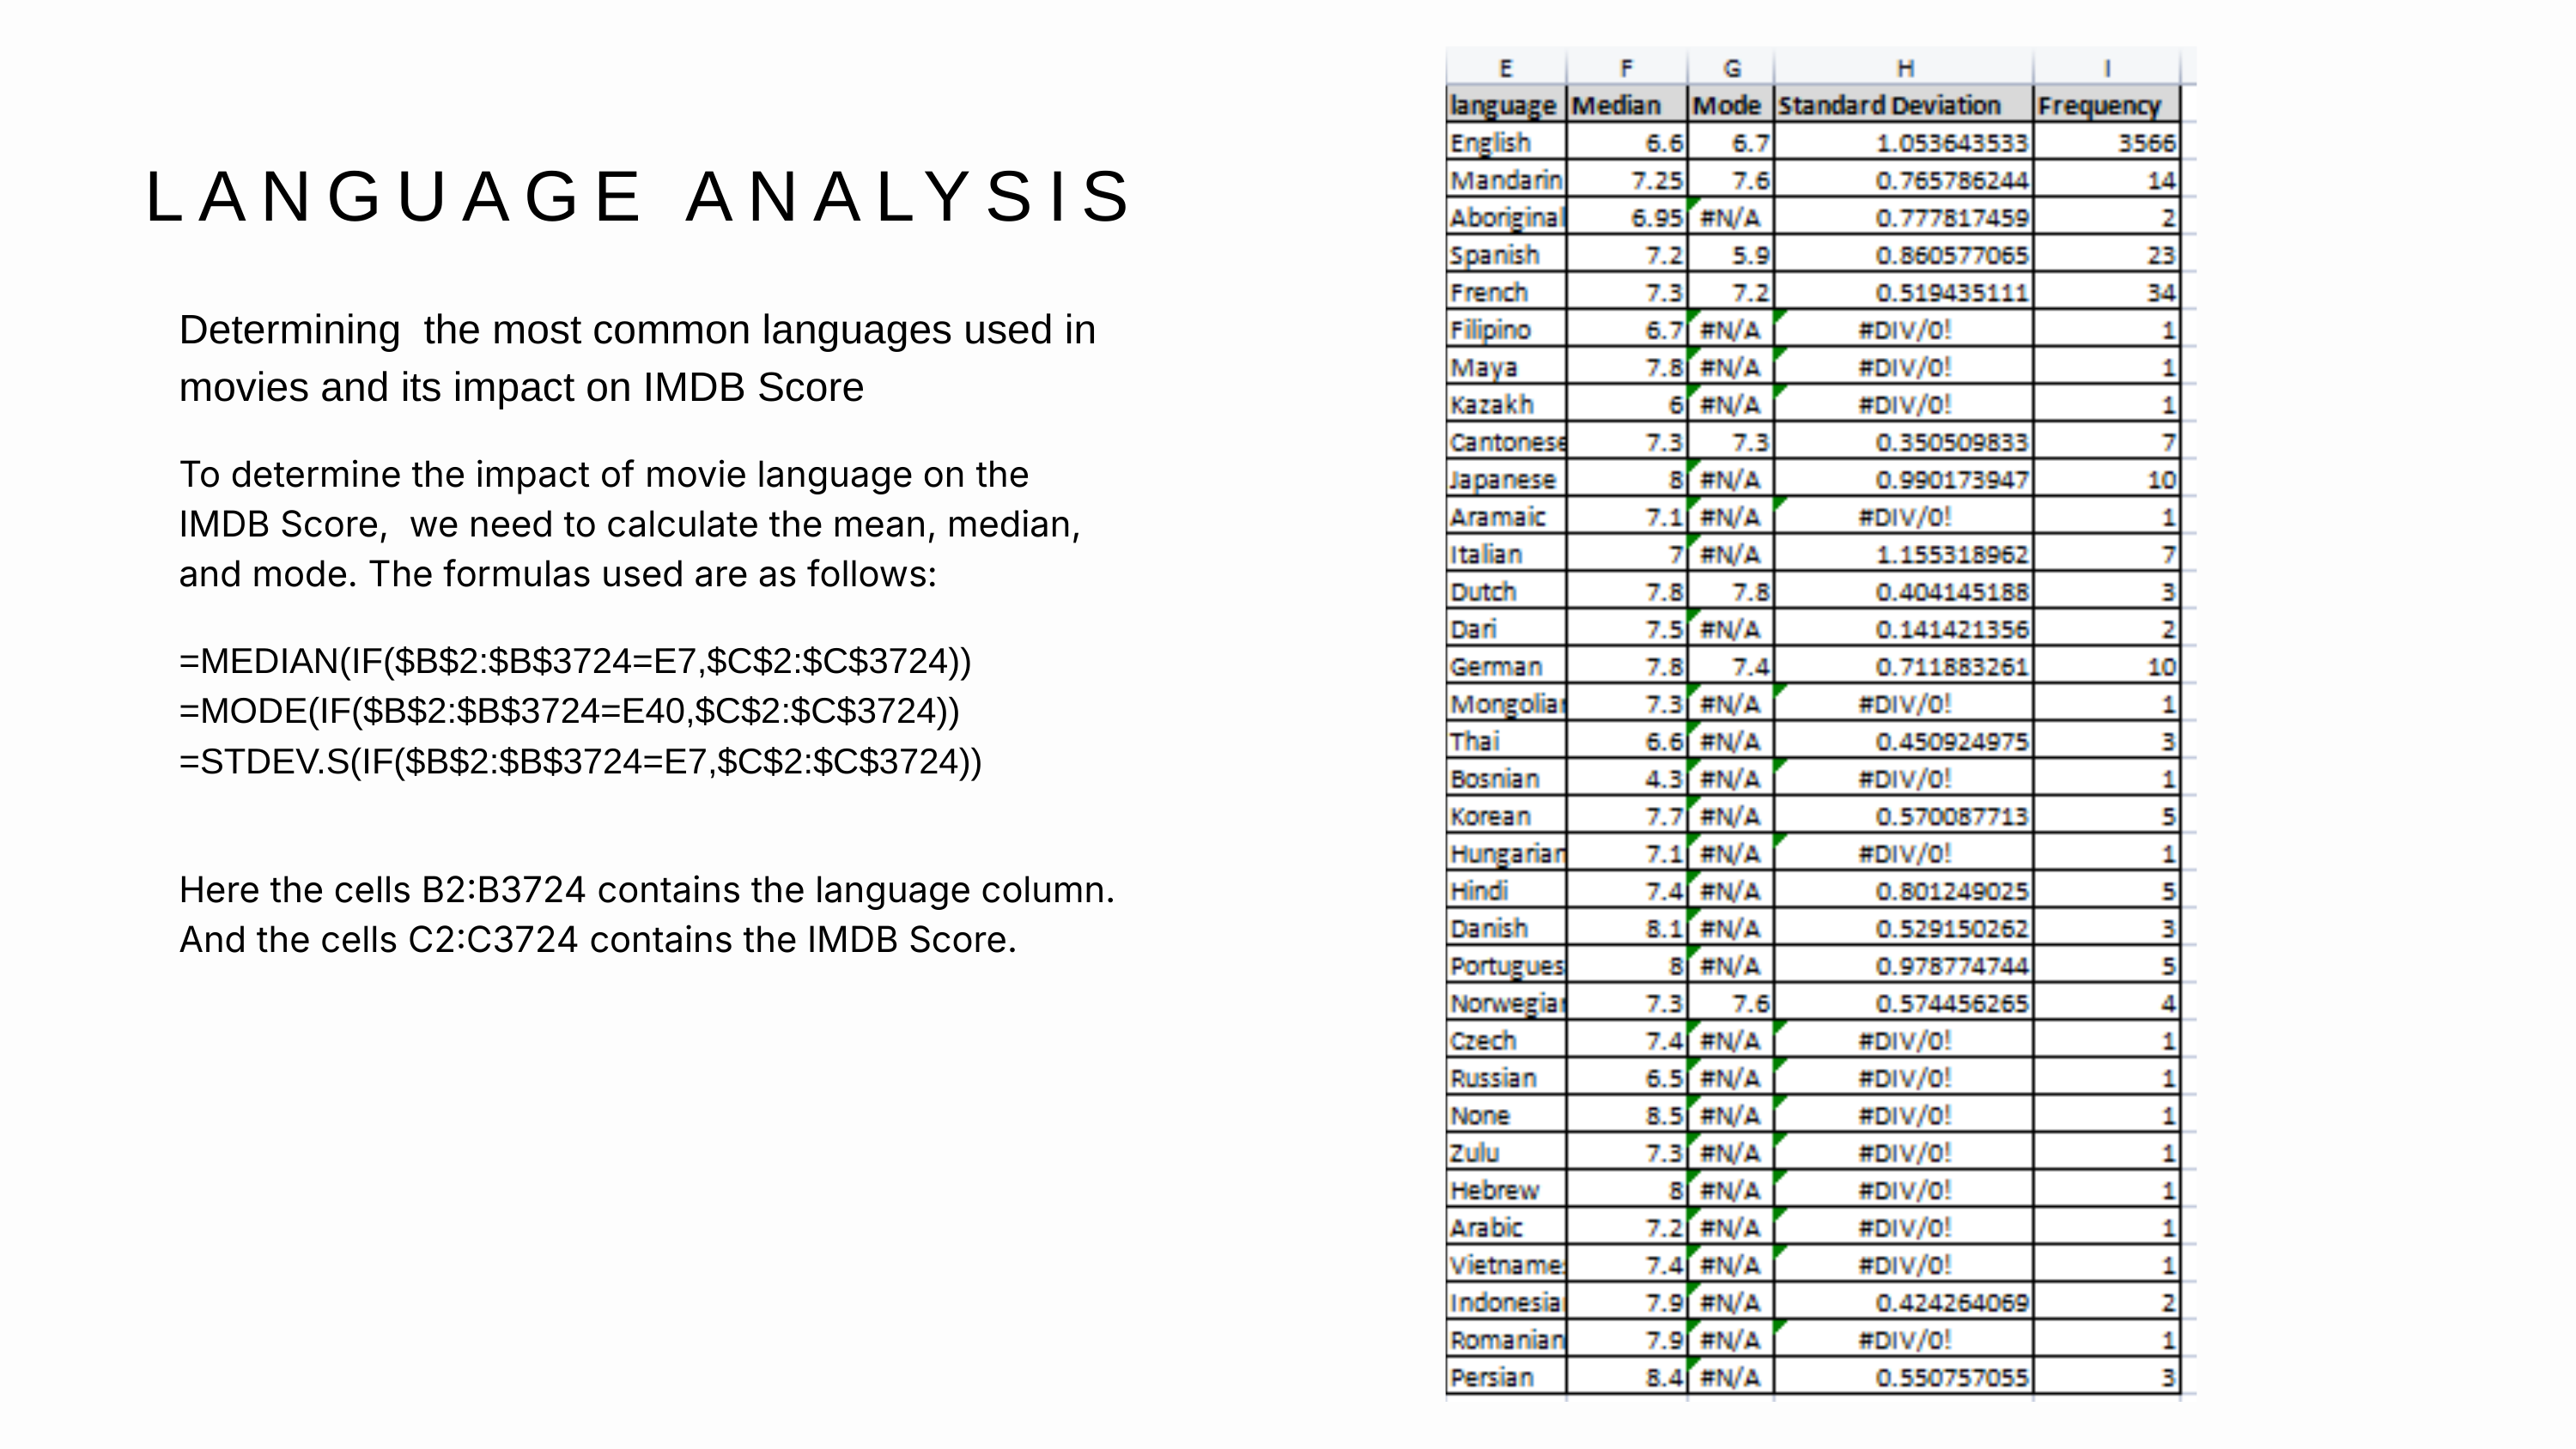

LANGUAGE ANALYSIS
Determining  the most common languages used in movies and its impact on IMDB Score
To determine the impact of movie language on the IMDB Score,  we need to calculate the mean, median, and mode. The formulas used are as follows:
=MEDIAN(IF($B$2:$B$3724=E7,$C$2:$C$3724))
=MODE(IF($B$2:$B$3724=E40,$C$2:$C$3724))
=STDEV.S(IF($B$2:$B$3724=E7,$C$2:$C$3724))
Here the cells B2:B3724 contains the language column.
And the cells C2:C3724 contains the IMDB Score.